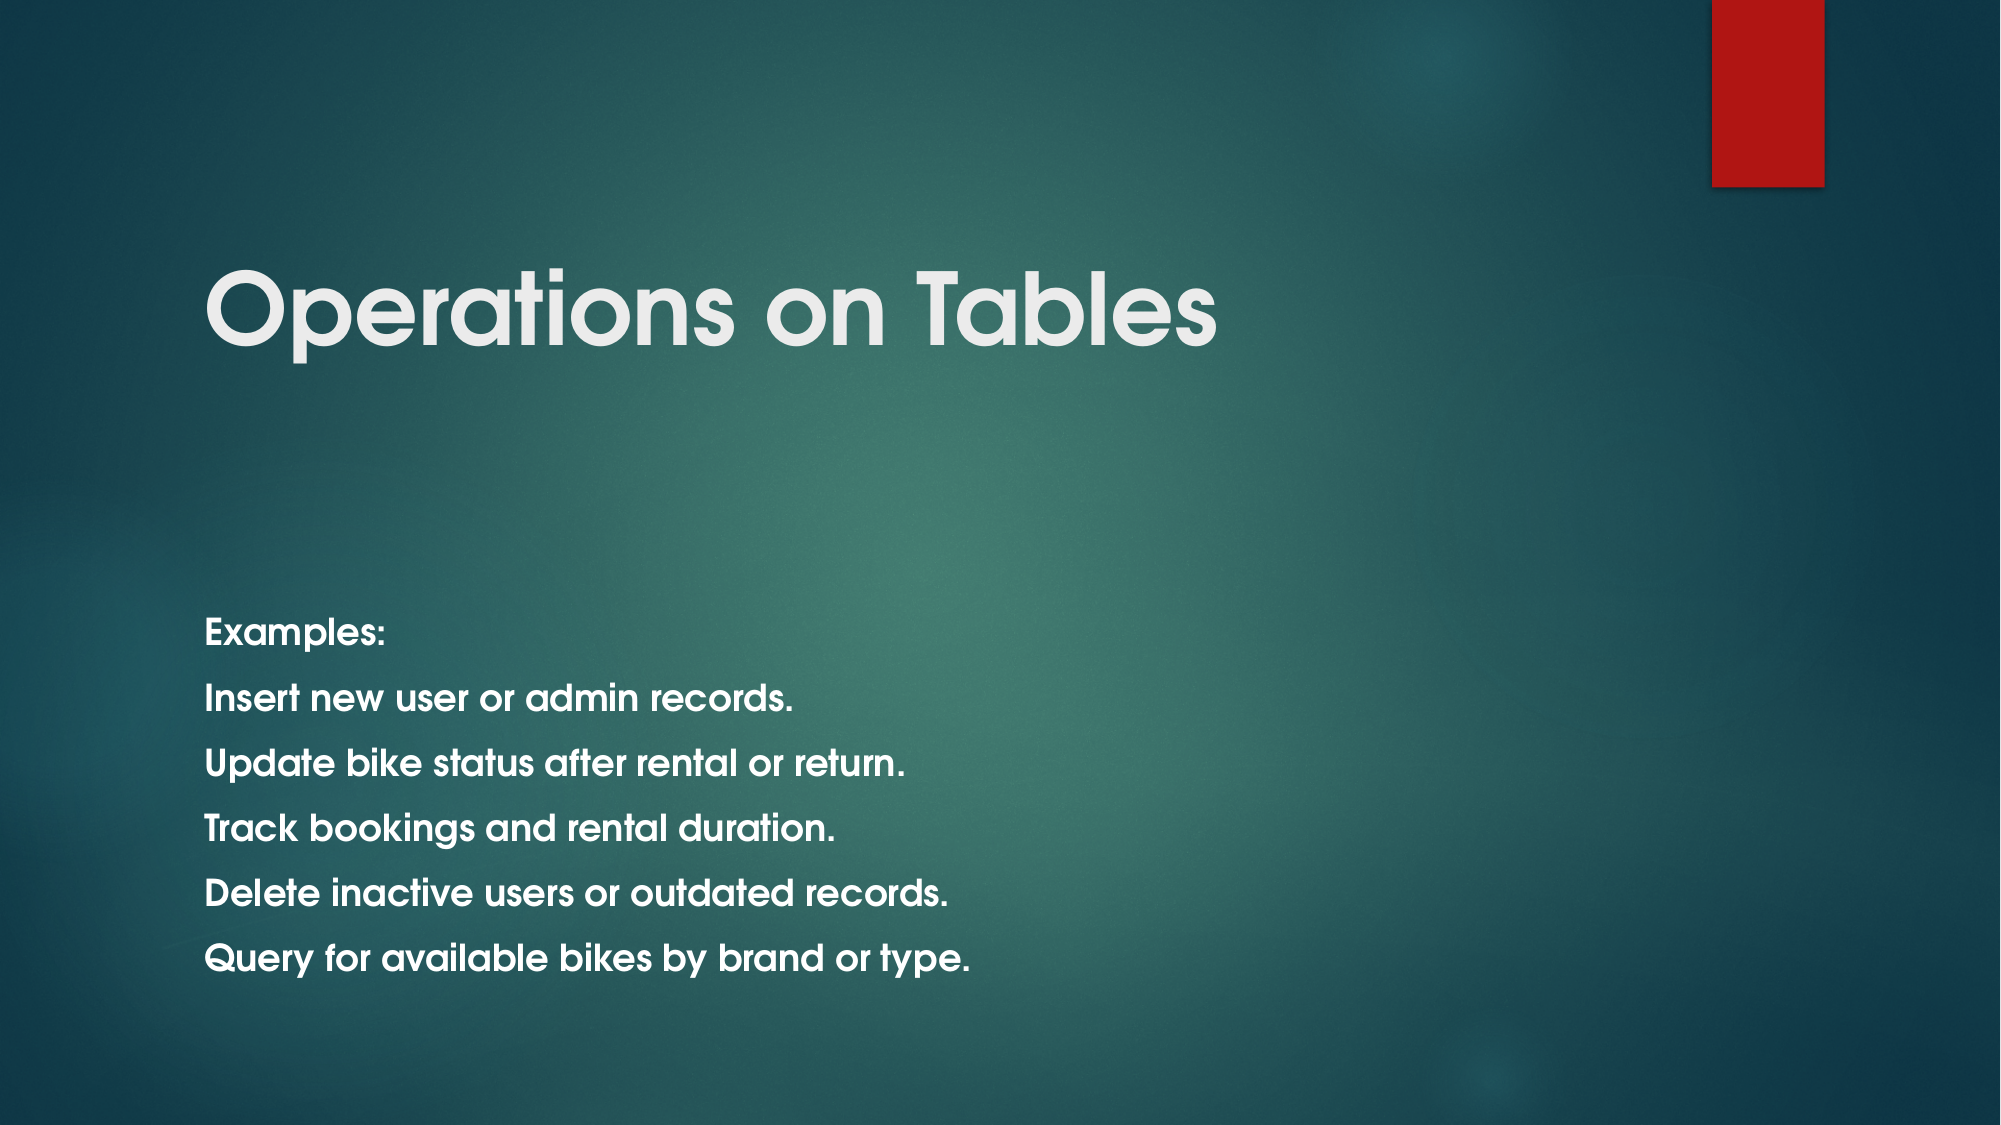

# Operations on Tables
Examples:
Insert new user or admin records.
Update bike status after rental or return.
Track bookings and rental duration.
Delete inactive users or outdated records.
Query for available bikes by brand or type.